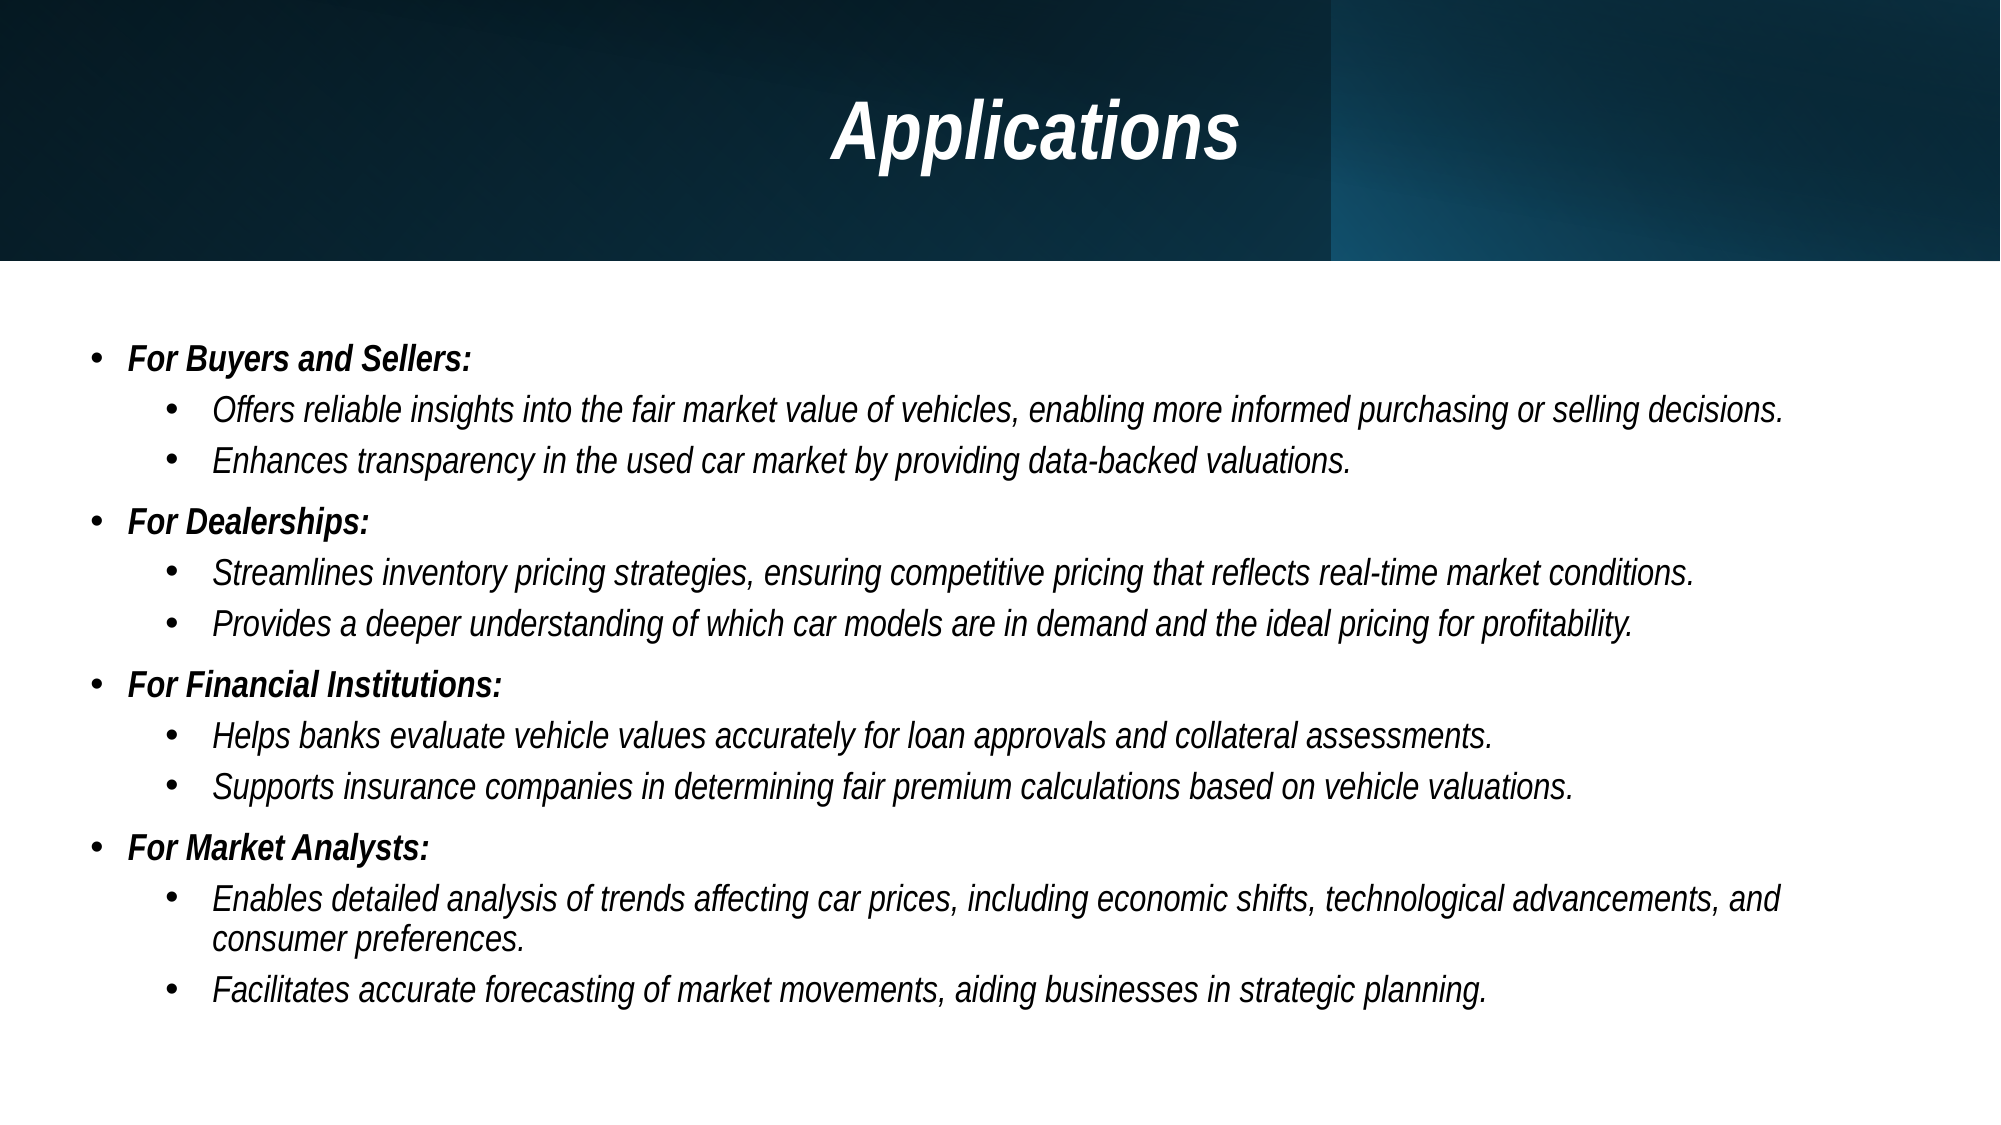

# Applications
For Buyers and Sellers:
Offers reliable insights into the fair market value of vehicles, enabling more informed purchasing or selling decisions.
Enhances transparency in the used car market by providing data-backed valuations.
For Dealerships:
Streamlines inventory pricing strategies, ensuring competitive pricing that reflects real-time market conditions.
Provides a deeper understanding of which car models are in demand and the ideal pricing for profitability.
For Financial Institutions:
Helps banks evaluate vehicle values accurately for loan approvals and collateral assessments.
Supports insurance companies in determining fair premium calculations based on vehicle valuations.
For Market Analysts:
Enables detailed analysis of trends affecting car prices, including economic shifts, technological advancements, and consumer preferences.
Facilitates accurate forecasting of market movements, aiding businesses in strategic planning.